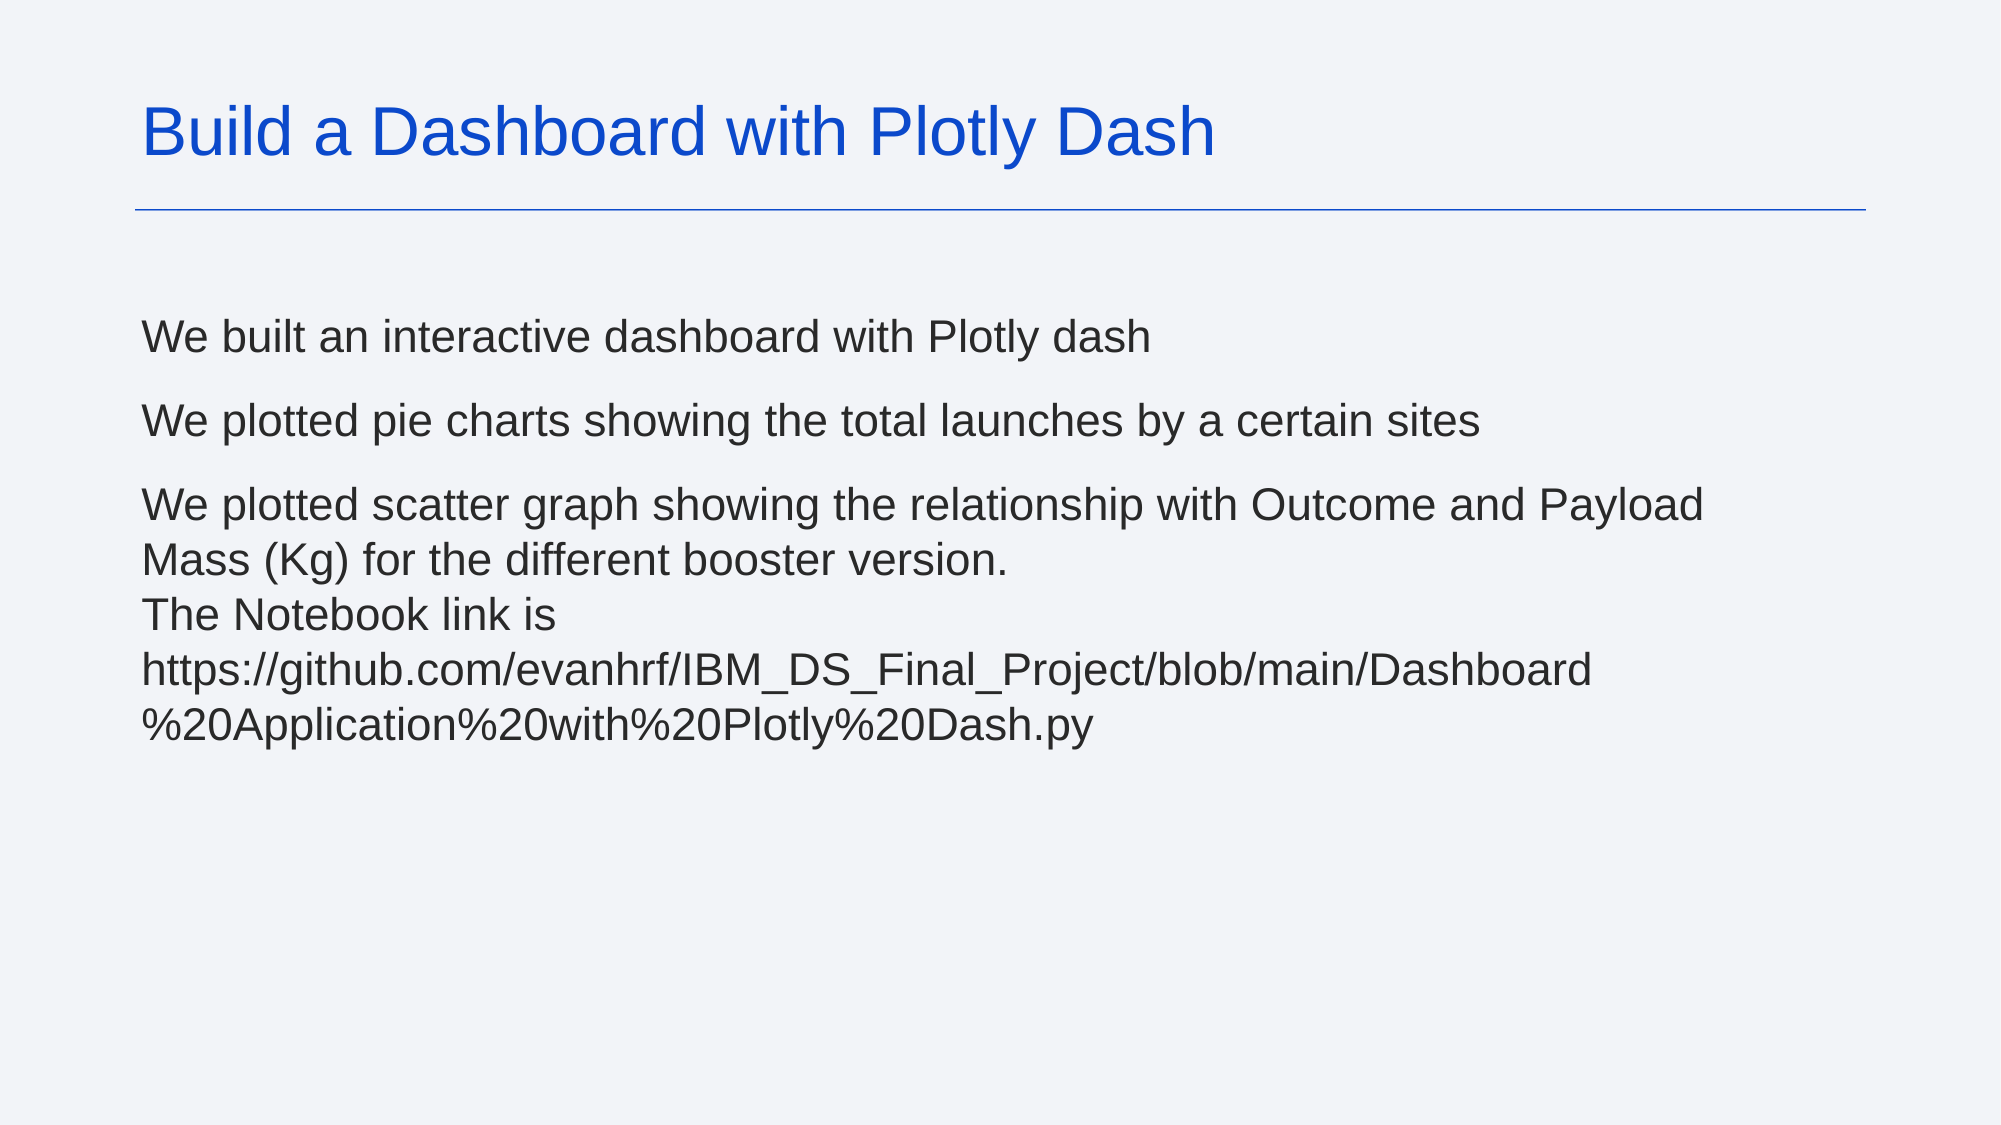

Build a Dashboard with Plotly Dash
We built an interactive dashboard with Plotly dash
We plotted pie charts showing the total launches by a certain sites
We plotted scatter graph showing the relationship with Outcome and Payload Mass (Kg) for the different booster version.
The Notebook link is https://github.com/evanhrf/IBM_DS_Final_Project/blob/main/Dashboard%20Application%20with%20Plotly%20Dash.py
14